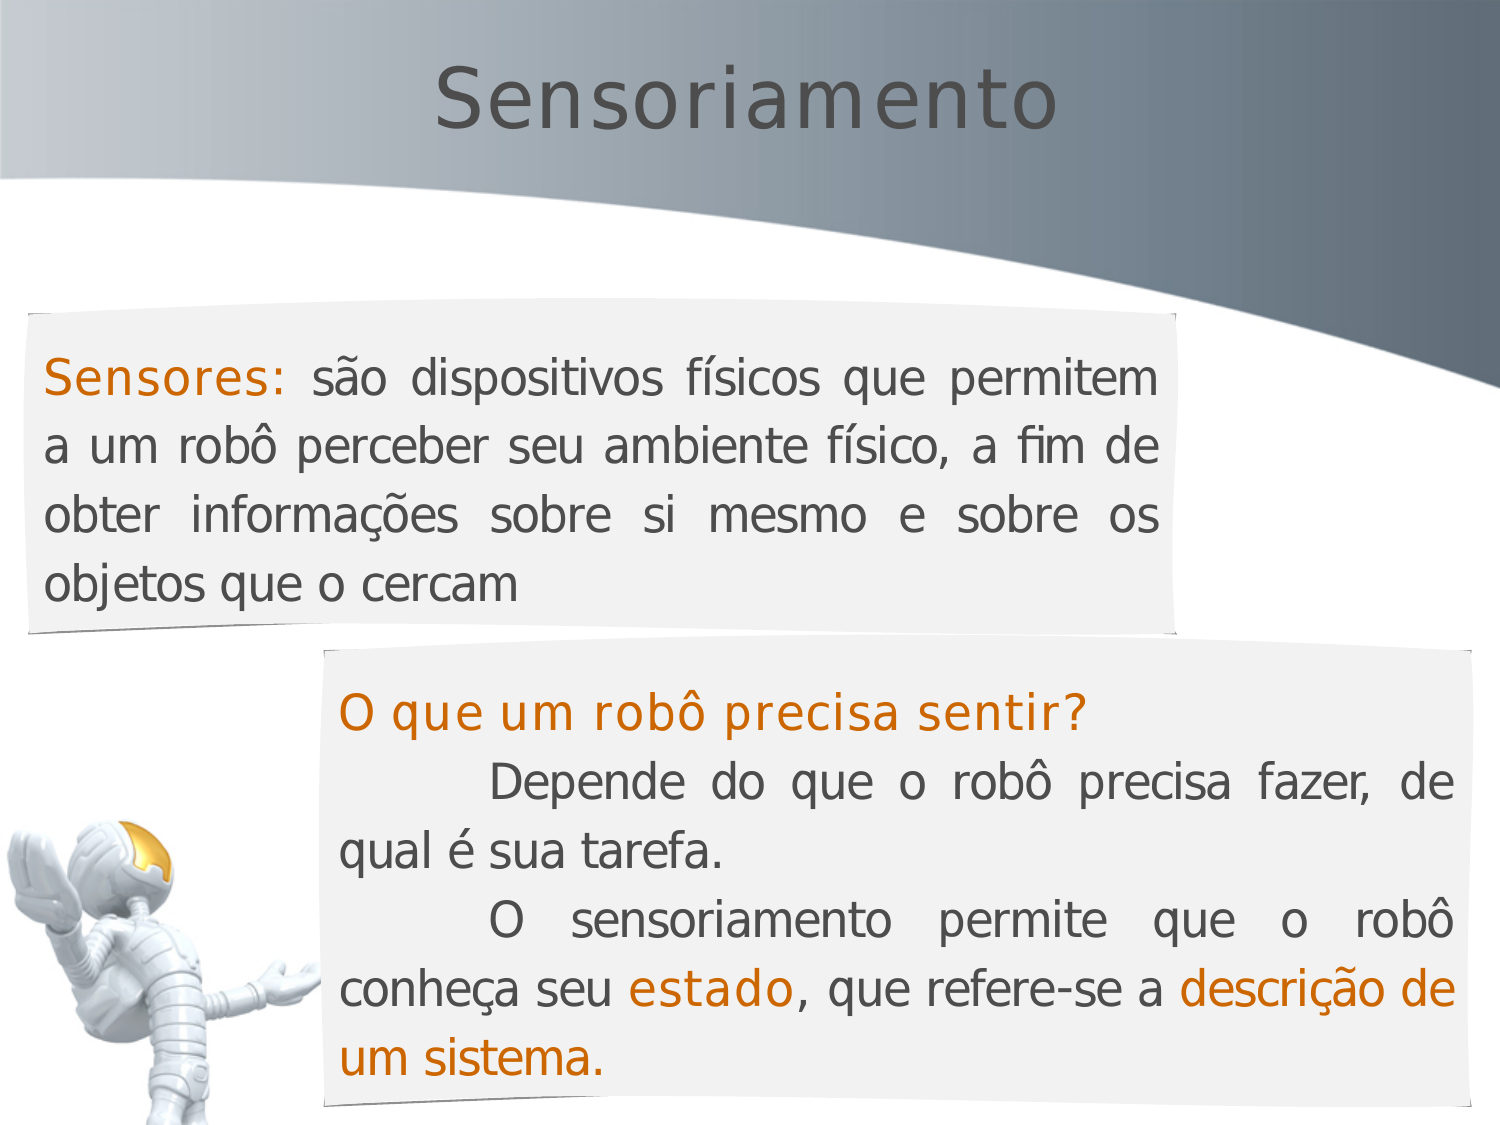

# Sensoriamento
Sensores: são dispositivos físicos que permitem a um robô perceber seu ambiente físico, a fim de obter informações sobre si mesmo e sobre os objetos que o cercam
O que um robô precisa sentir?
	Depende do que o robô precisa fazer, de qual é sua tarefa.
	O sensoriamento permite que o robô conheça seu estado, que refere-se a descrição de um sistema.